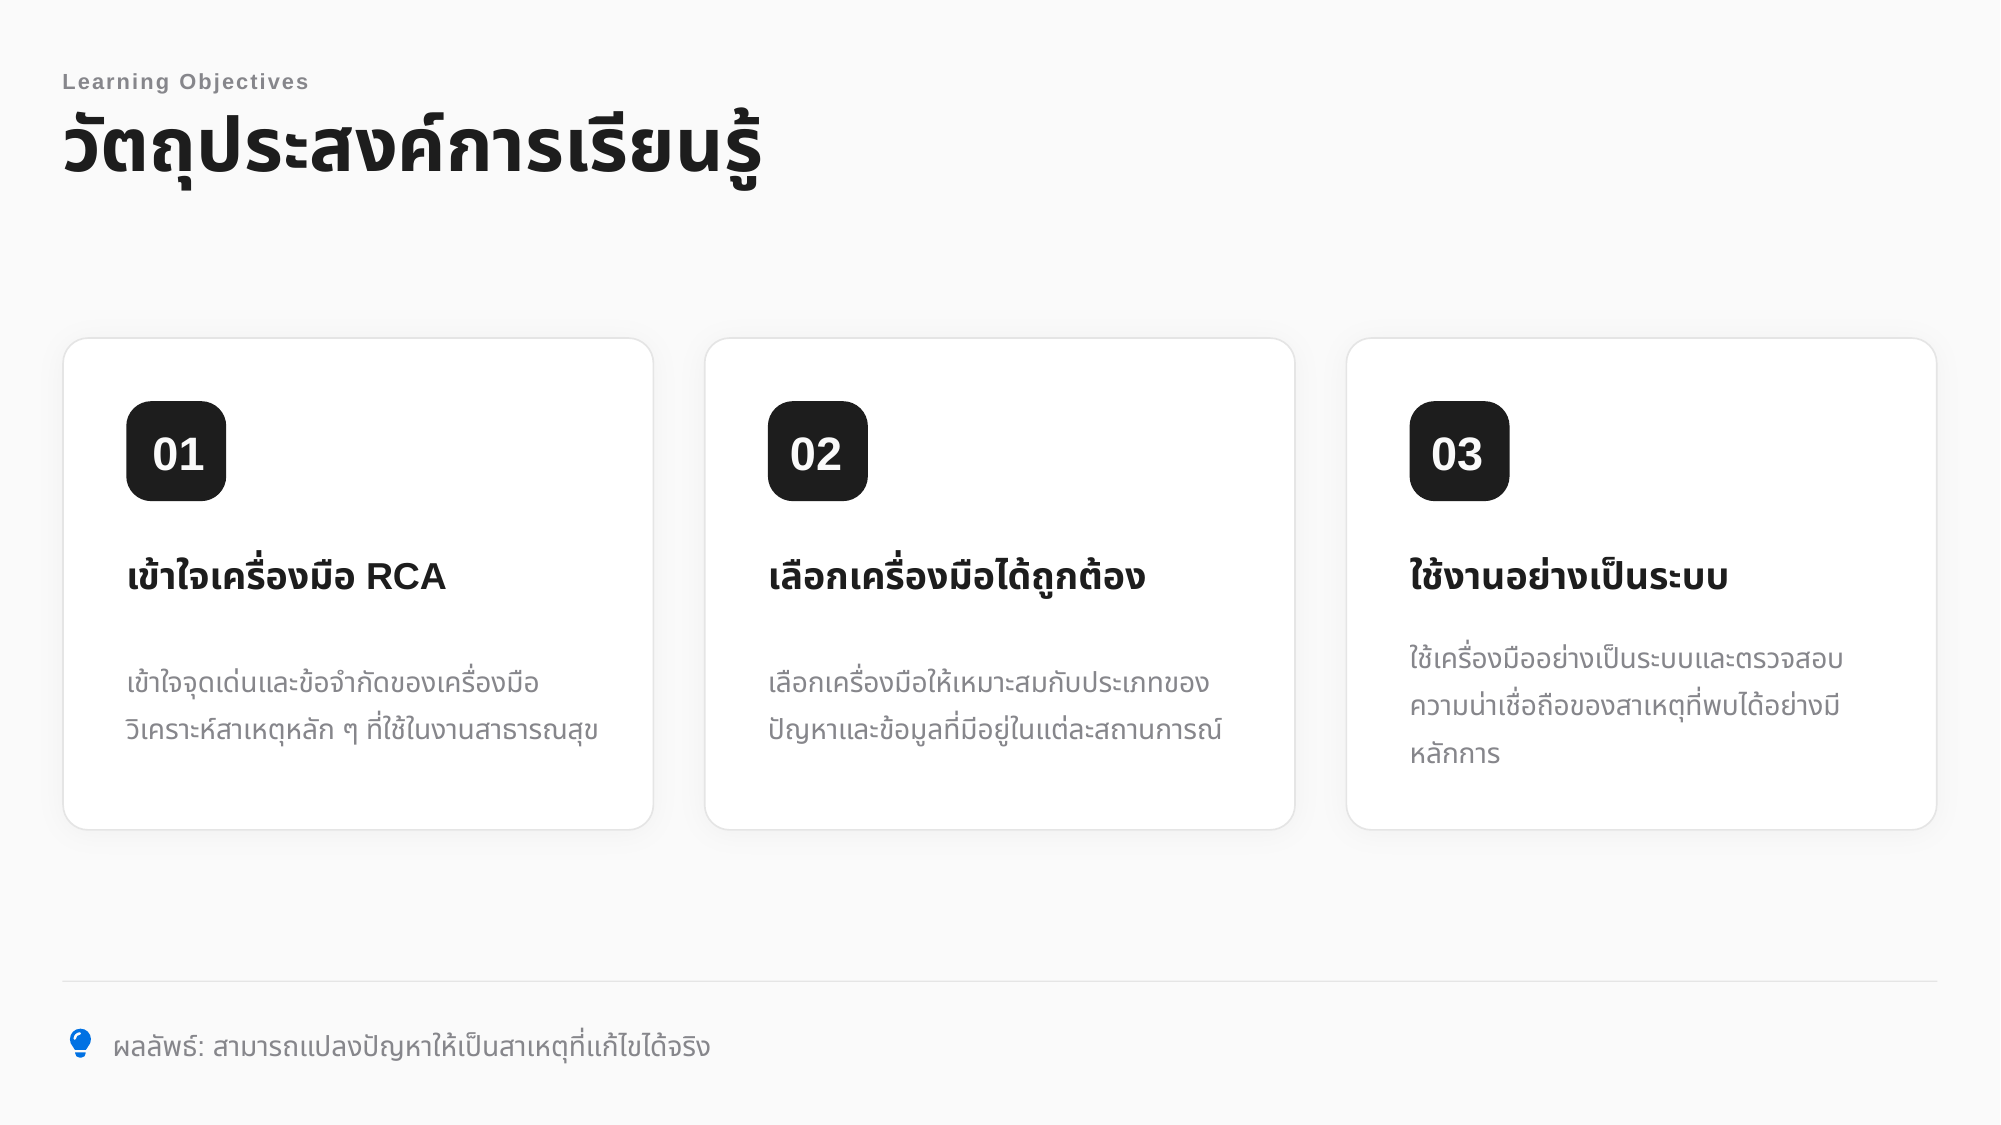

Learning Objectives
วัตถุประสงค์การเรียนรู้

01
02
03
เข้าใจเครื่องมือ RCA
เลือกเครื่องมือได้ถูกต้อง
ใช้งานอย่างเป็นระบบ
เข้าใจจุดเด่นและข้อจำกัดของเครื่องมือวิเคราะห์สาเหตุหลัก ๆ ที่ใช้ในงานสาธารณสุข
เลือกเครื่องมือให้เหมาะสมกับประเภทของปัญหาและข้อมูลที่มีอยู่ในแต่ละสถานการณ์
ใช้เครื่องมืออย่างเป็นระบบและตรวจสอบความน่าเชื่อถือของสาเหตุที่พบได้อย่างมีหลักการ

ผลลัพธ์: สามารถแปลงปัญหาให้เป็นสาเหตุที่แก้ไขได้จริง